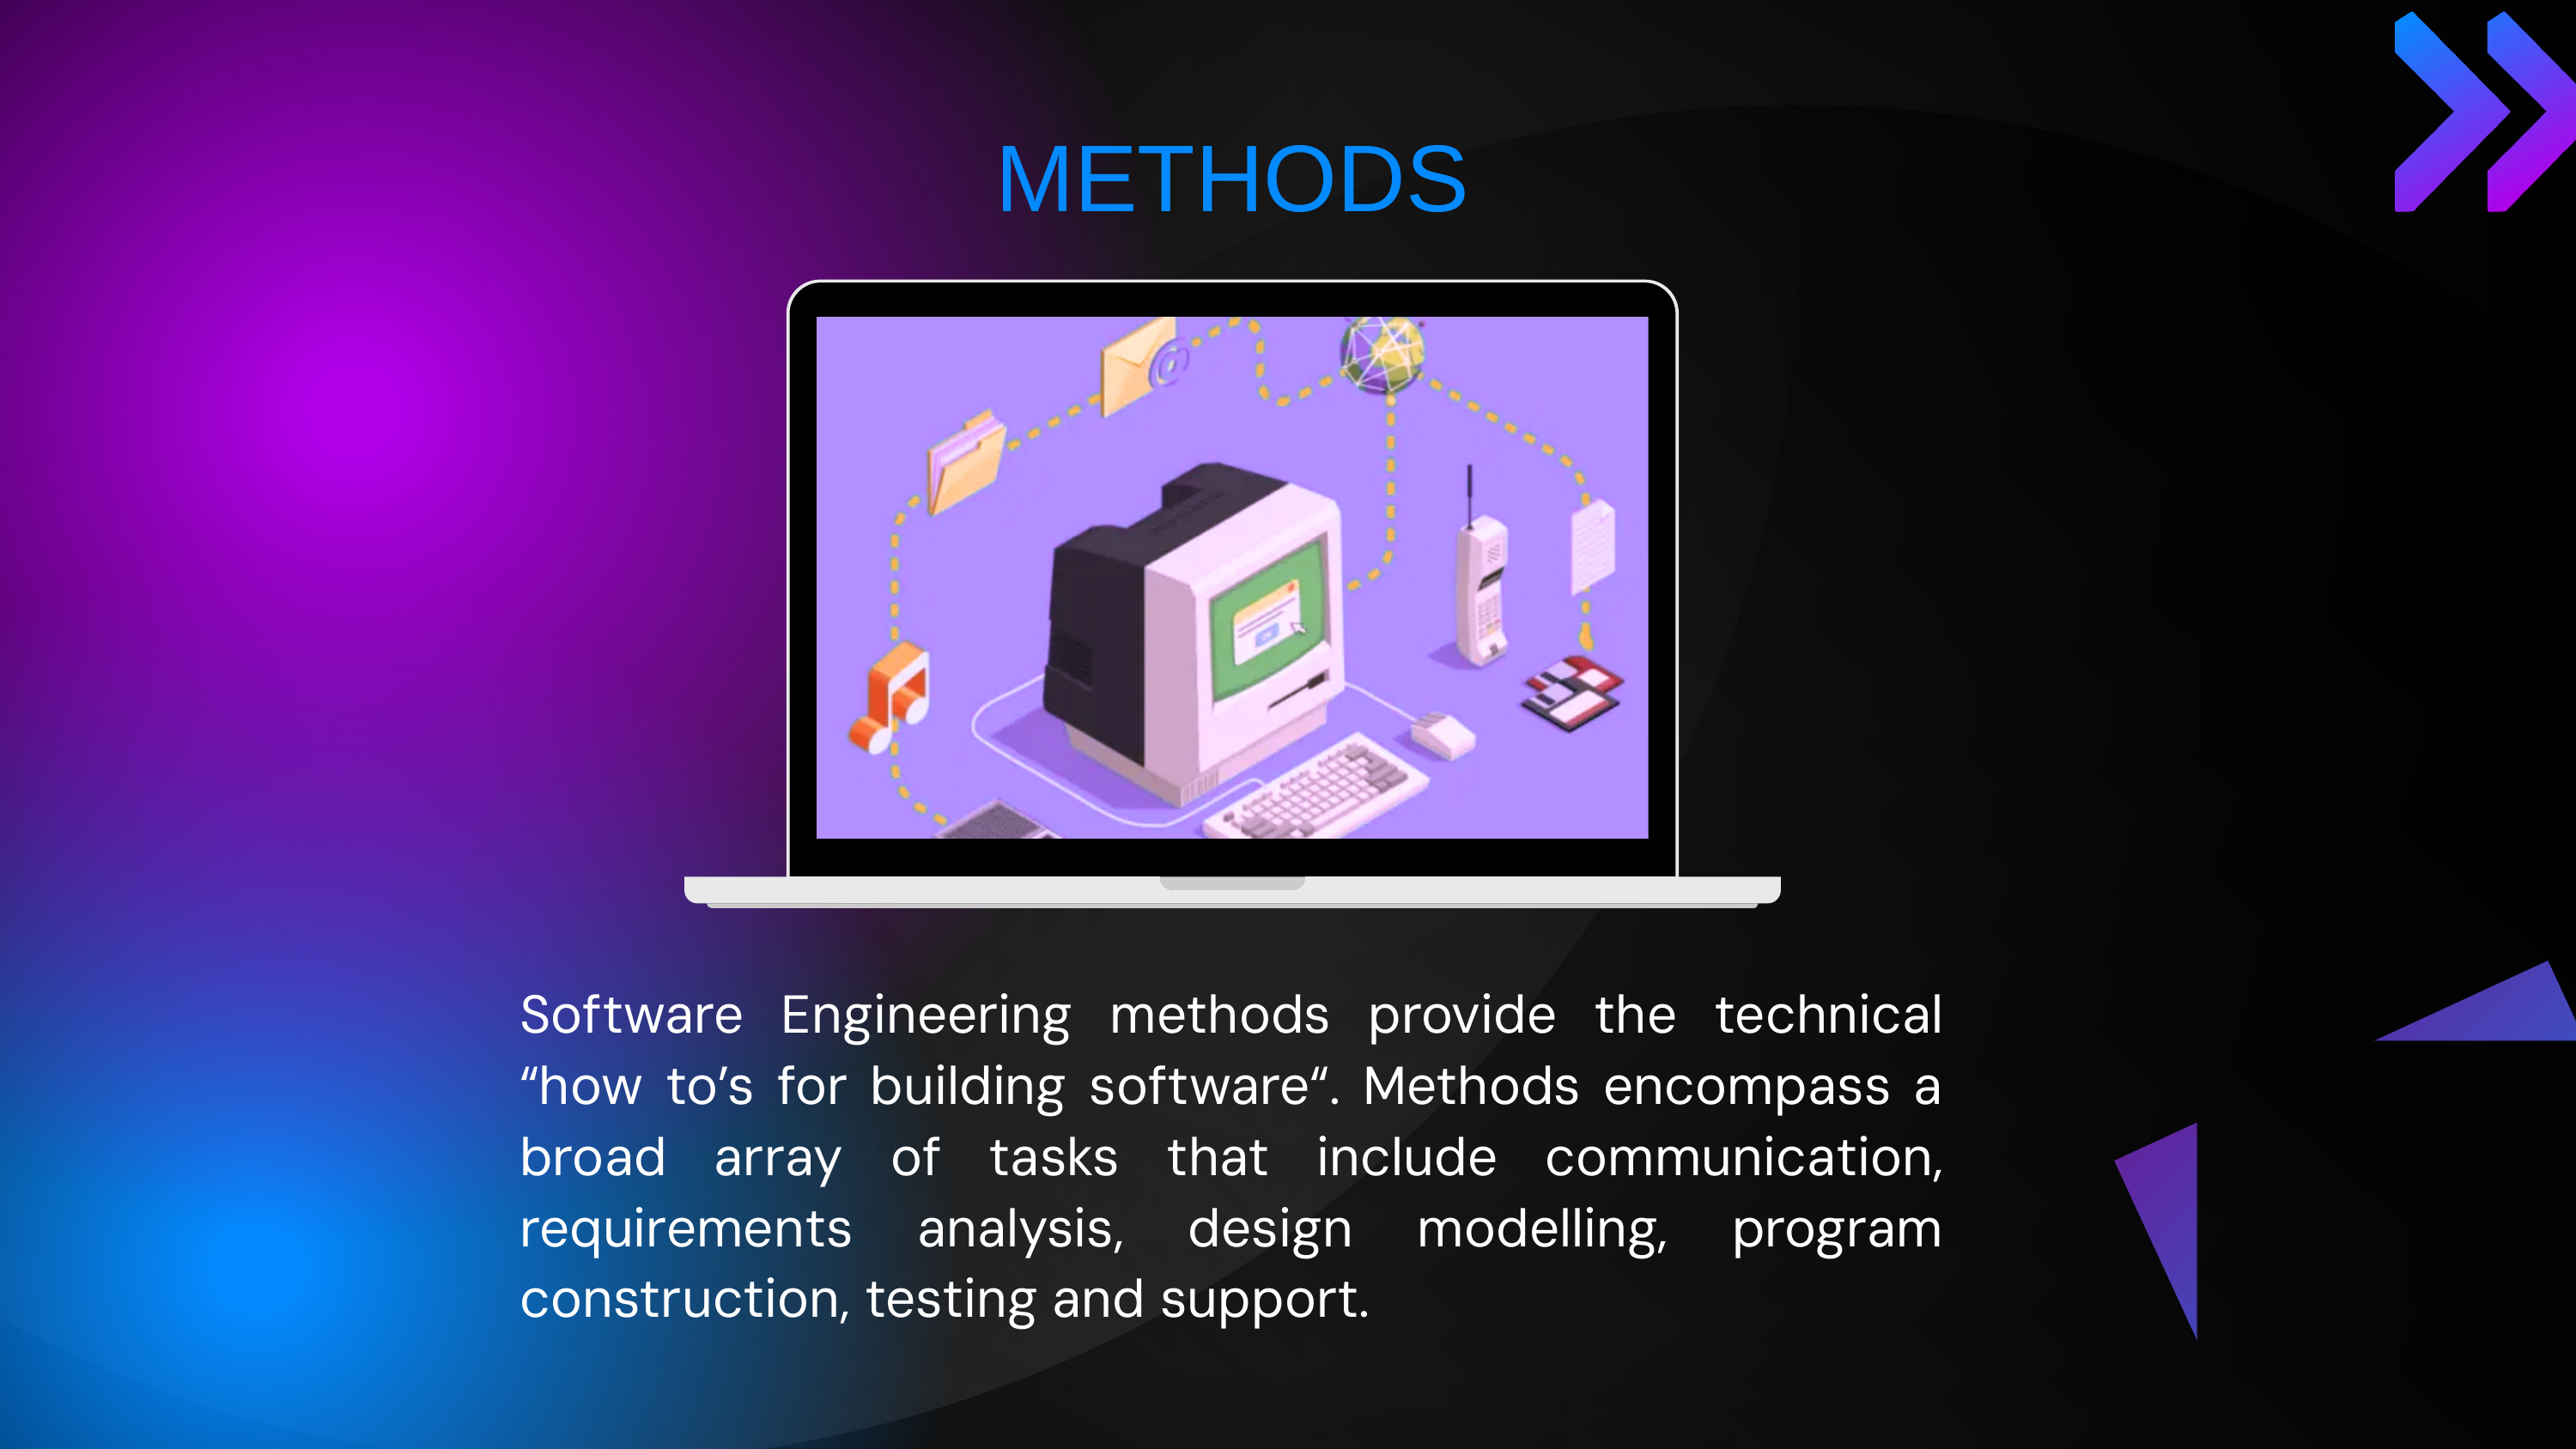

METHODS

Software Engineering methods provide the technical “how to’s for building software“. Methods encompass a broad array of tasks that include communication, requirements analysis, design modelling, program construction, testing and support.